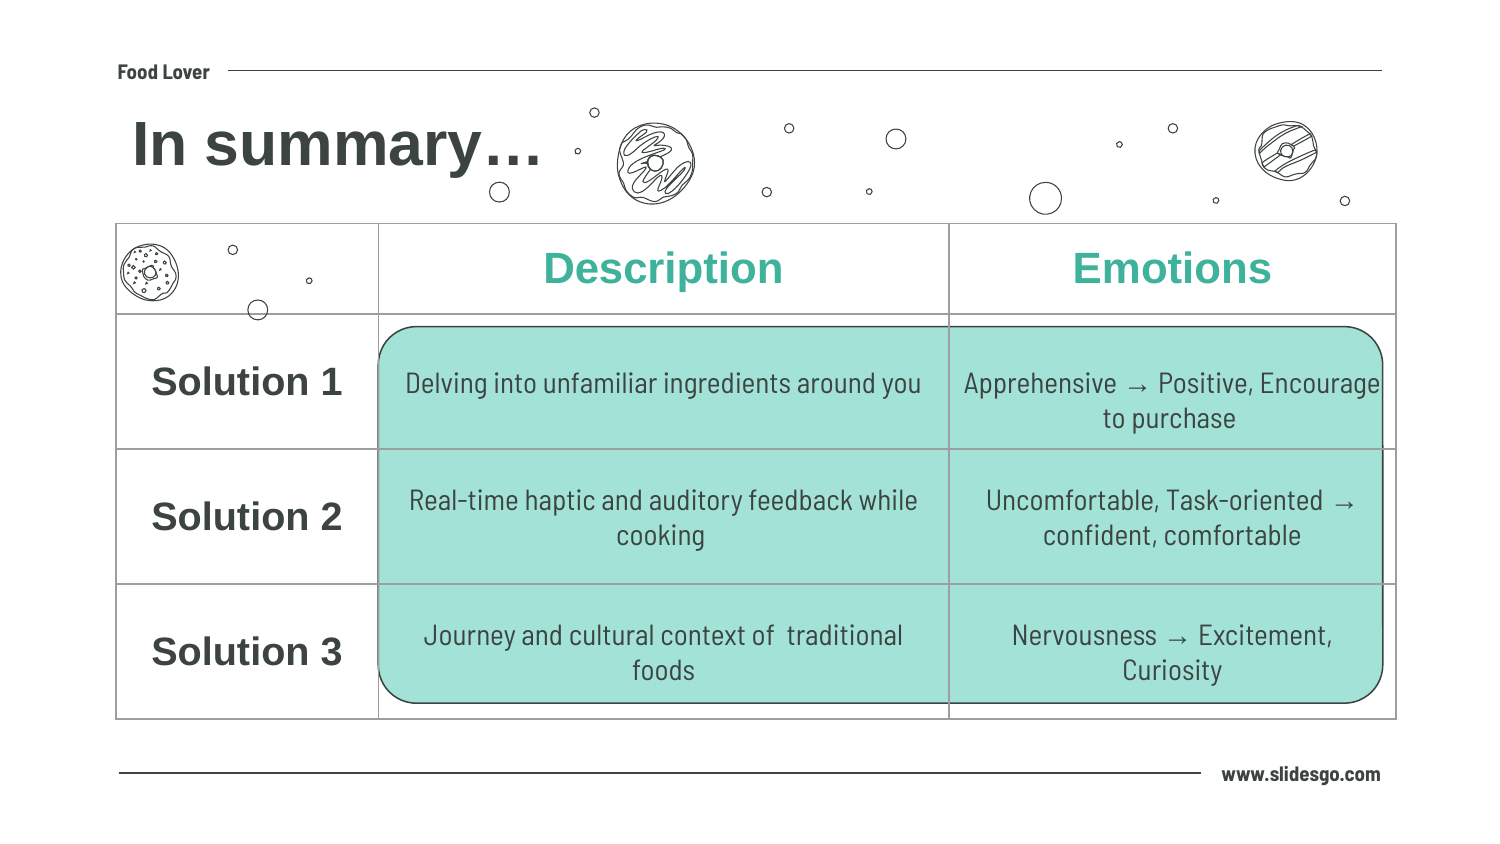

Food Lover
# In summary…

|  | Description | Emotions |
| --- | --- | --- |
| Solution 1 | Delving into unfamiliar ingredients around you | Apprehensive → Positive, Encourage to purchase |
| Solution 2 | Real-time haptic and auditory feedback while cooking | Uncomfortable, Task-oriented → confident, comfortable |
| Solution 3 | Journey and cultural context of traditional foods | Nervousness → Excitement, Curiosity |

www.slidesgo.com